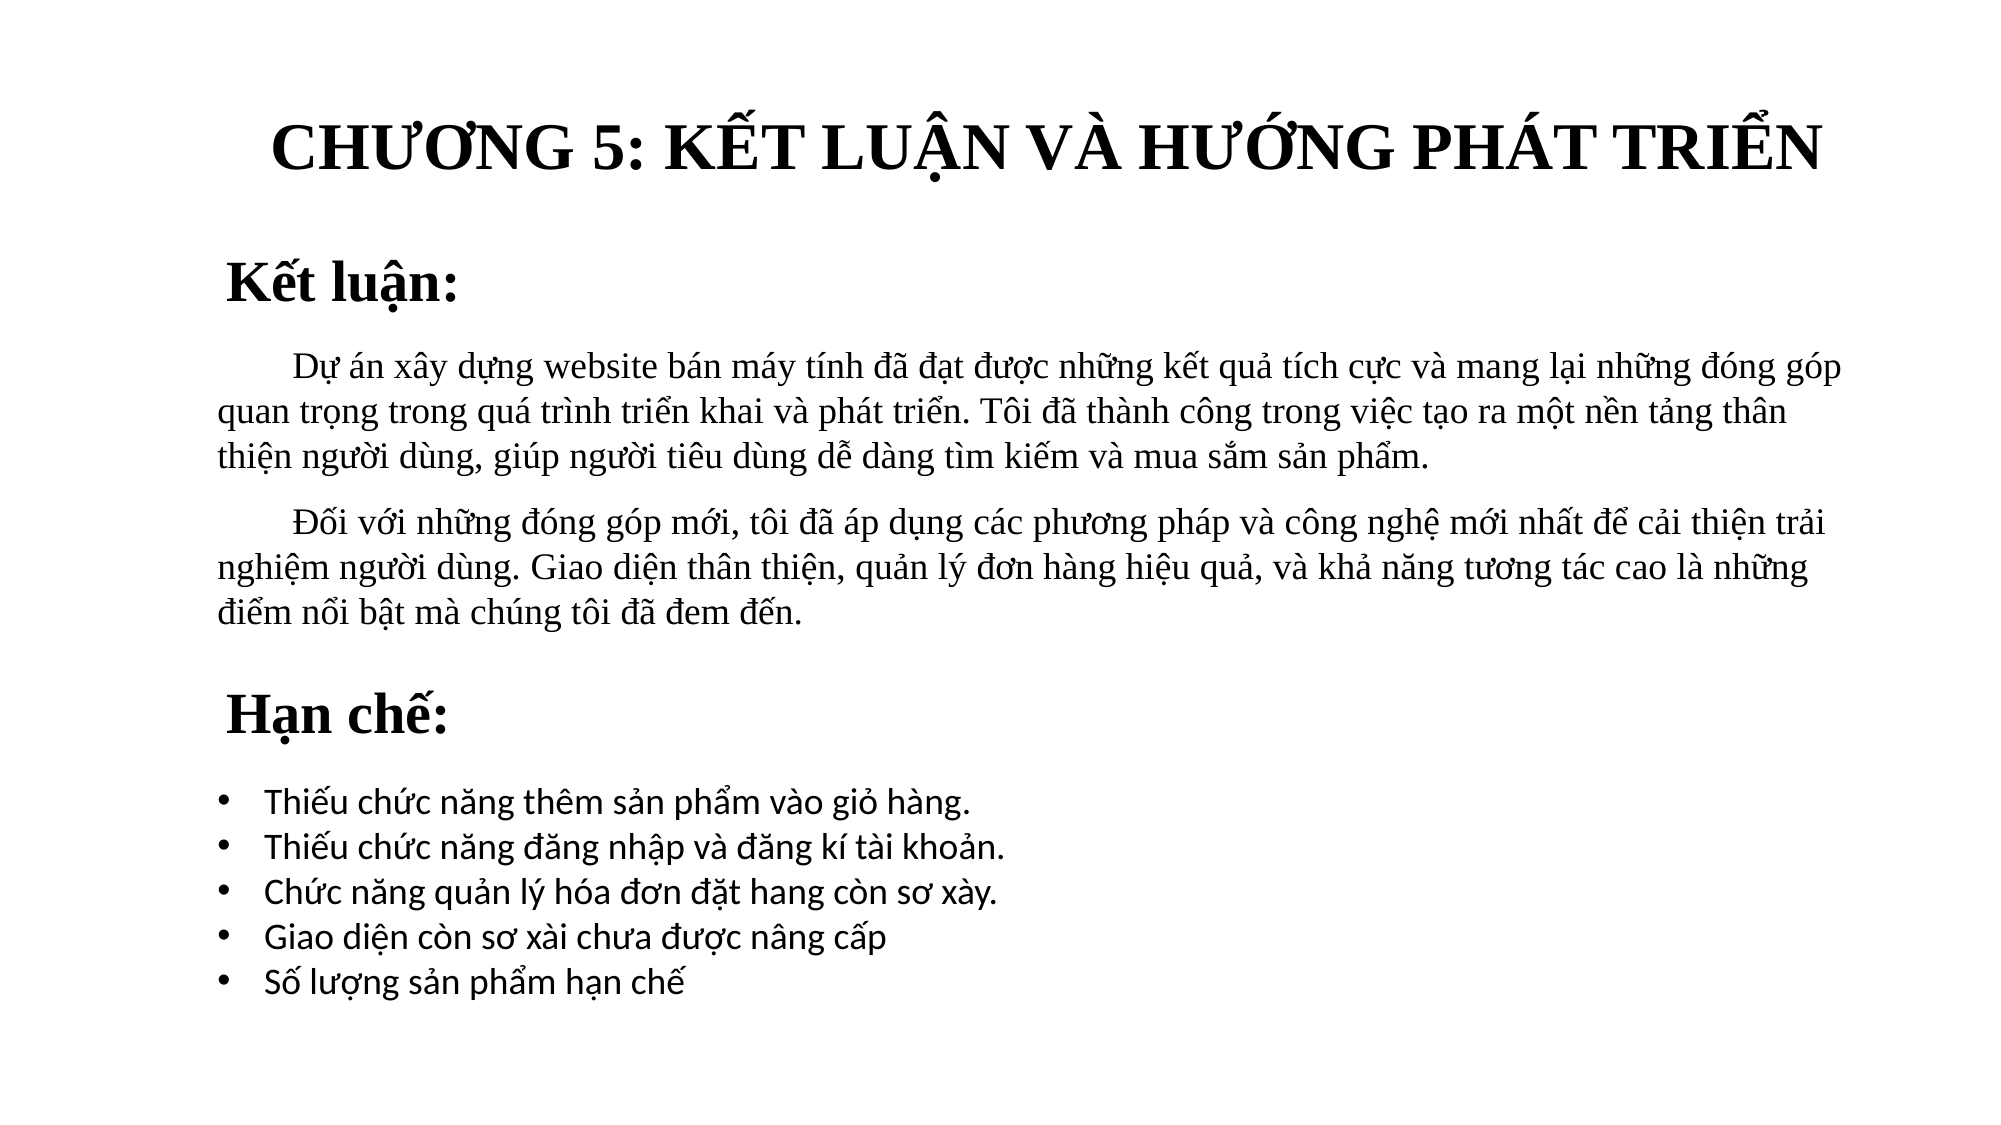

# CHƯƠNG 5: KẾT LUẬN VÀ HƯỚNG PHÁT TRIỂN
Kết luận:
Dự án xây dựng website bán máy tính đã đạt được những kết quả tích cực và mang lại những đóng góp quan trọng trong quá trình triển khai và phát triển. Tôi đã thành công trong việc tạo ra một nền tảng thân thiện người dùng, giúp người tiêu dùng dễ dàng tìm kiếm và mua sắm sản phẩm.
Đối với những đóng góp mới, tôi đã áp dụng các phương pháp và công nghệ mới nhất để cải thiện trải nghiệm người dùng. Giao diện thân thiện, quản lý đơn hàng hiệu quả, và khả năng tương tác cao là những điểm nổi bật mà chúng tôi đã đem đến.
Hạn chế:
Thiếu chức năng thêm sản phẩm vào giỏ hàng.
Thiếu chức năng đăng nhập và đăng kí tài khoản.
Chức năng quản lý hóa đơn đặt hang còn sơ xày.
Giao diện còn sơ xài chưa được nâng cấp
Số lượng sản phẩm hạn chế